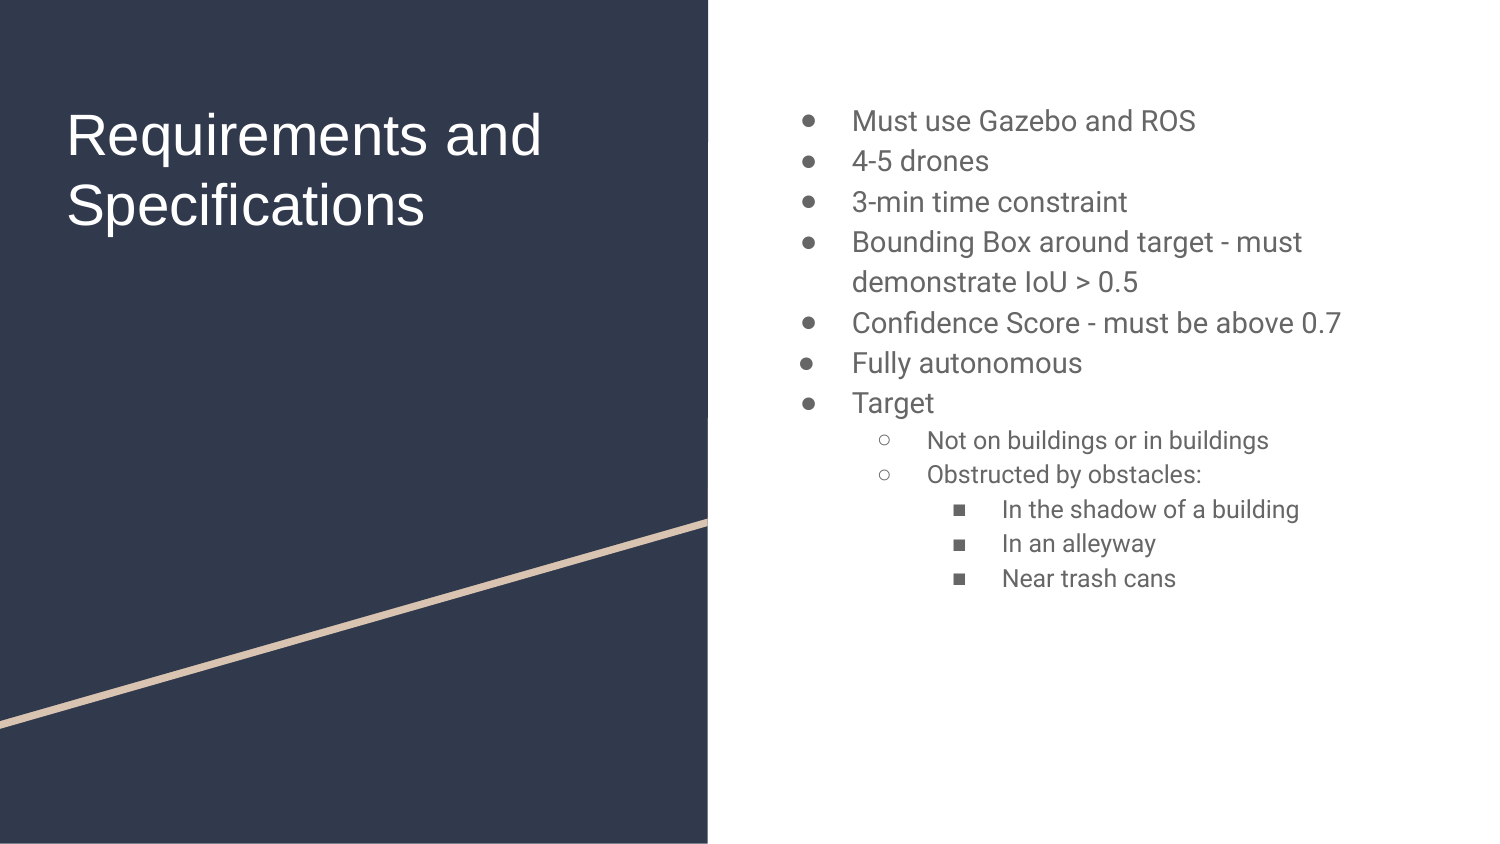

# Requirements and Specifications
Must use Gazebo and ROS
4-5 drones
3-min time constraint
Bounding Box around target - must demonstrate IoU > 0.5
Confidence Score - must be above 0.7
Fully autonomous
Target
Not on buildings or in buildings
Obstructed by obstacles:
In the shadow of a building
In an alleyway
Near trash cans